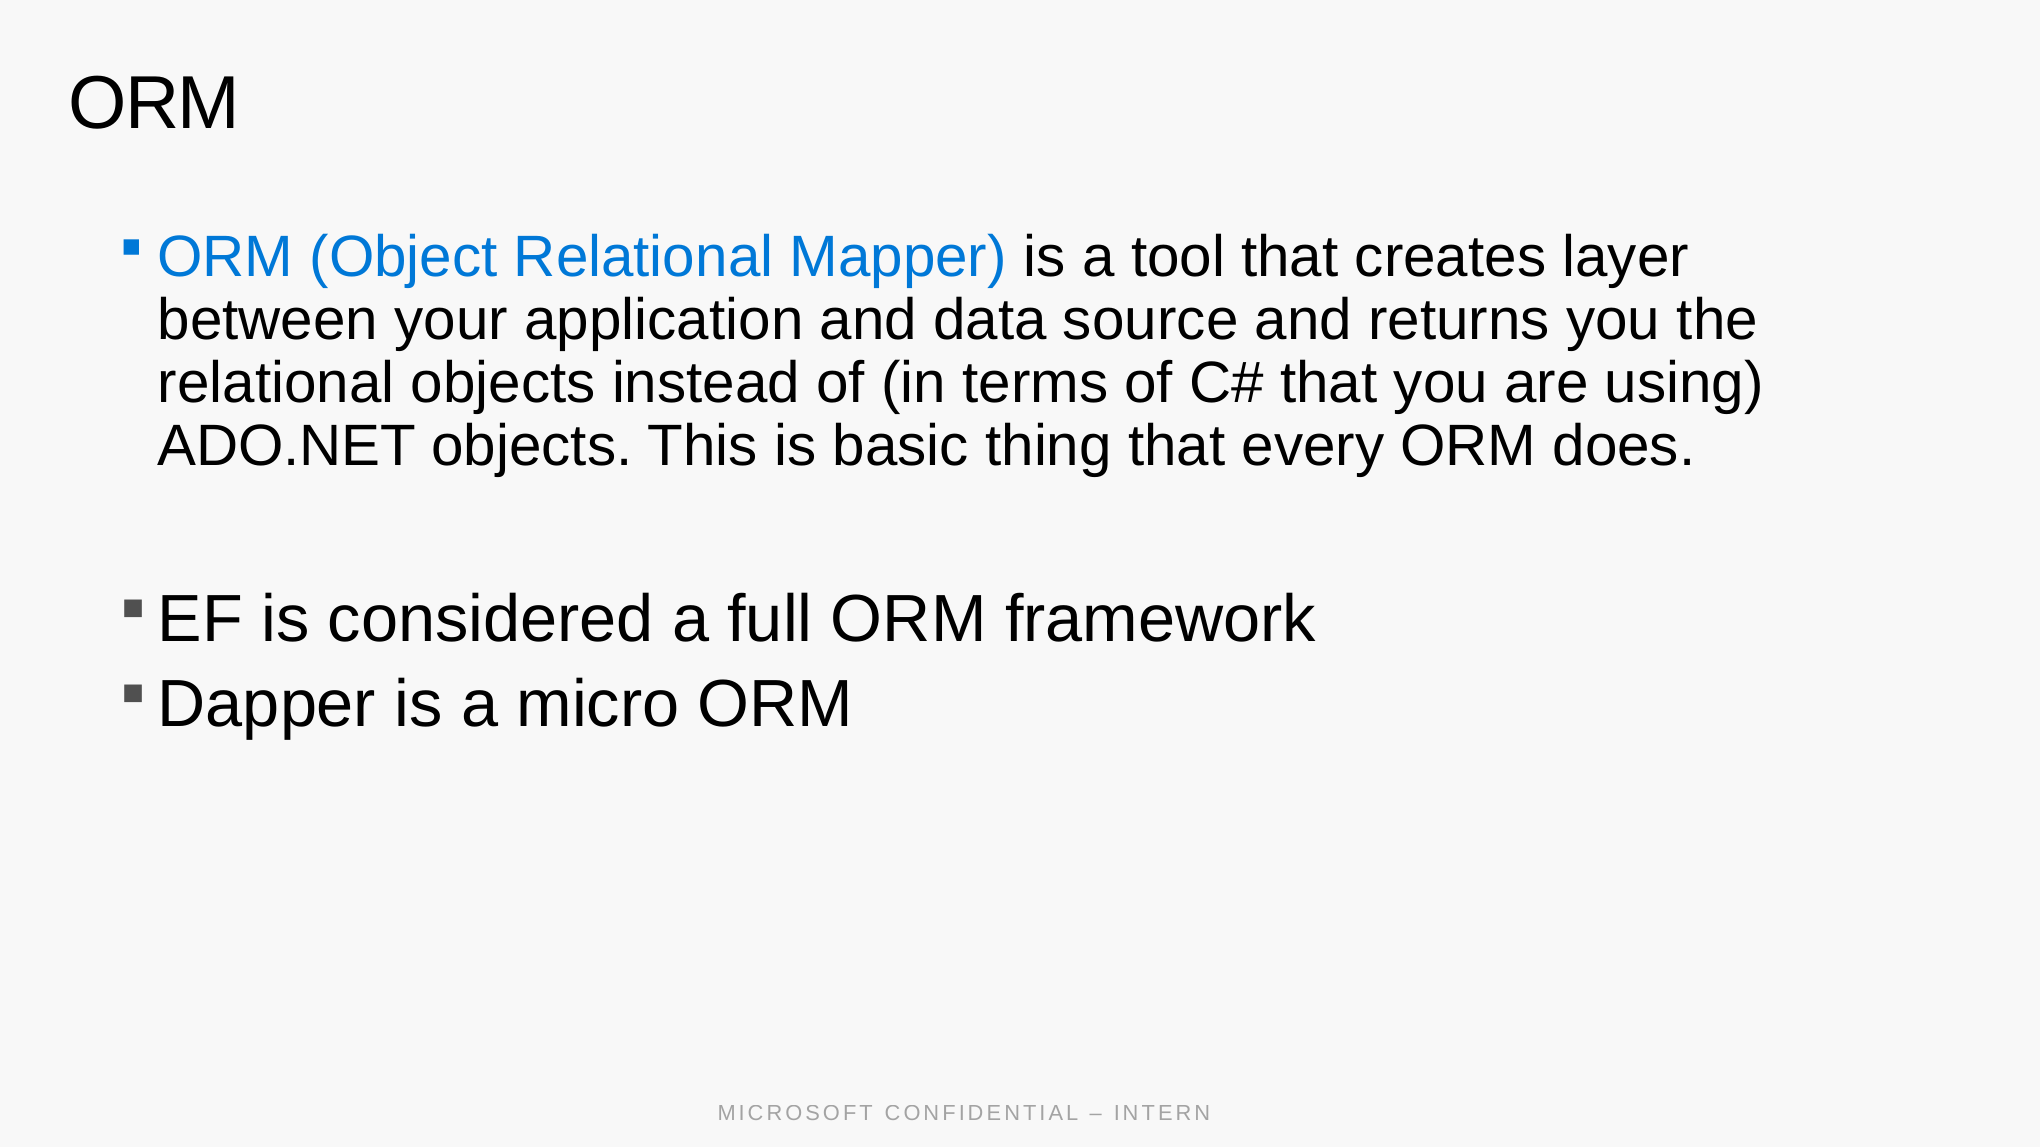

# ORM
ORM (Object Relational Mapper) is a tool that creates layer between your application and data source and returns you the relational objects instead of (in terms of C# that you are using) ADO.NET objects. This is basic thing that every ORM does.

EF is considered a full ORM framework
Dapper is a micro ORM